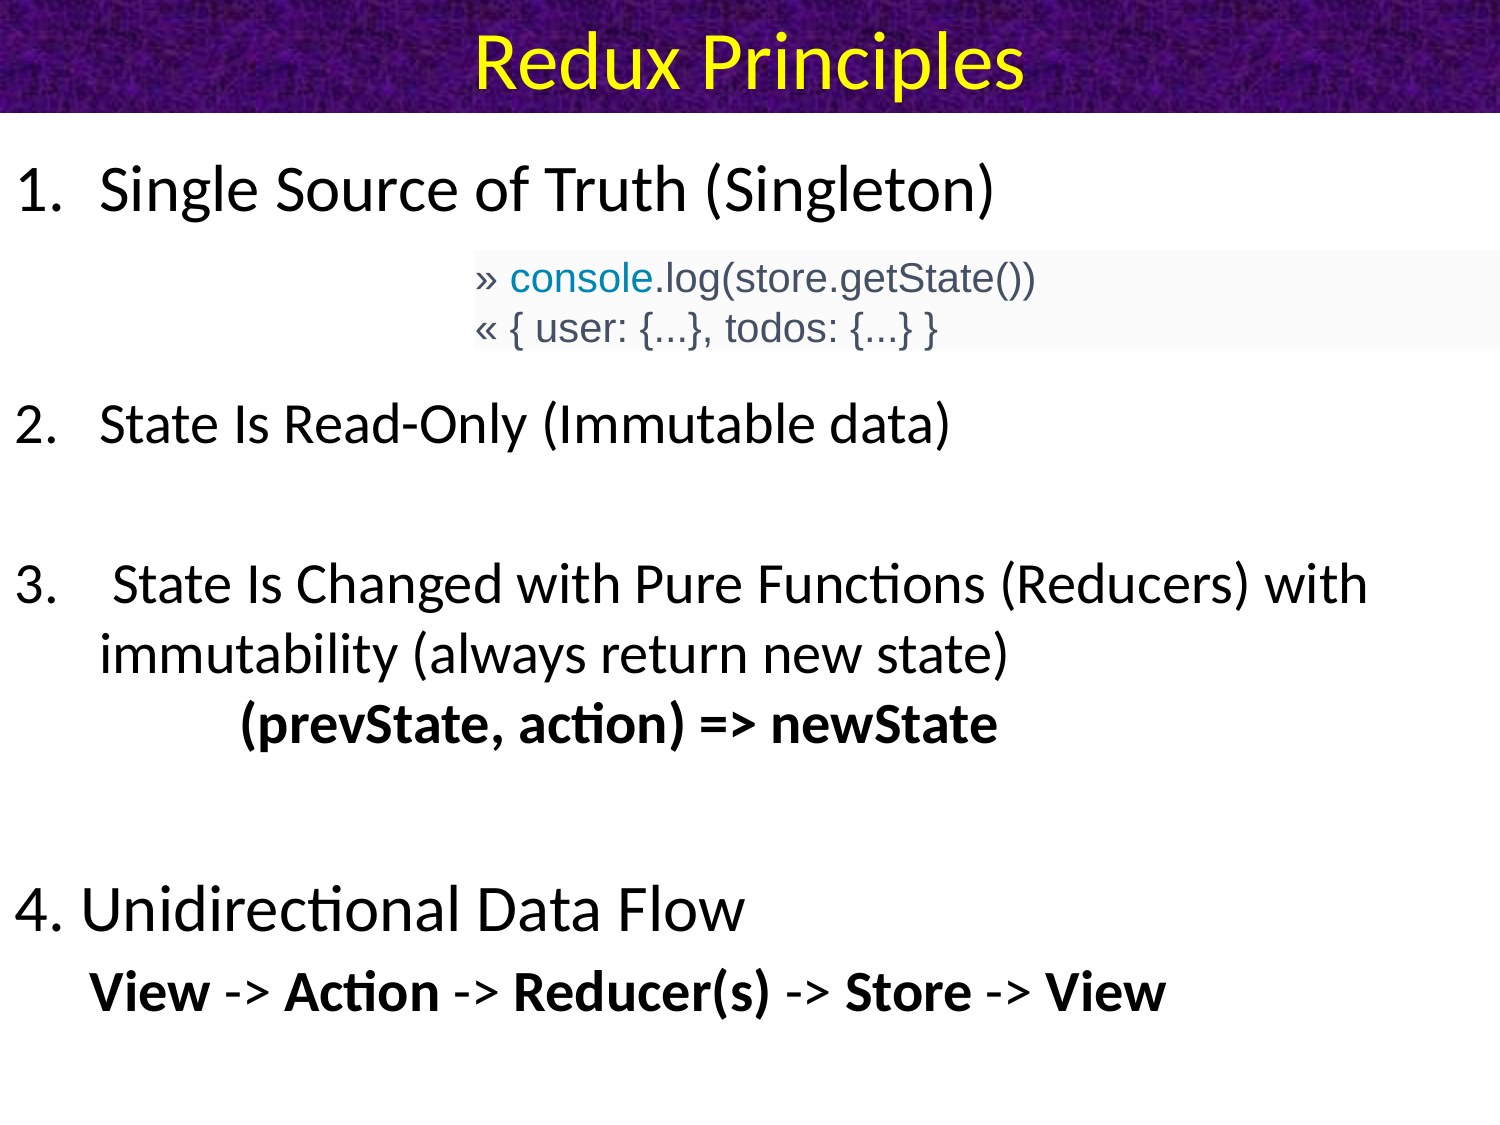

# Redux Principles
Single Source of Truth (Singleton)

State Is Read-Only (Immutable data)

 State Is Changed with Pure Functions (Reducers) with immutability (always return new state)
	(prevState, action) => newState

4. Unidirectional Data Flow
     View -> Action -> Reducer(s) -> Store -> View

» console.log(store.getState())
« { user: {...}, todos: {...} }